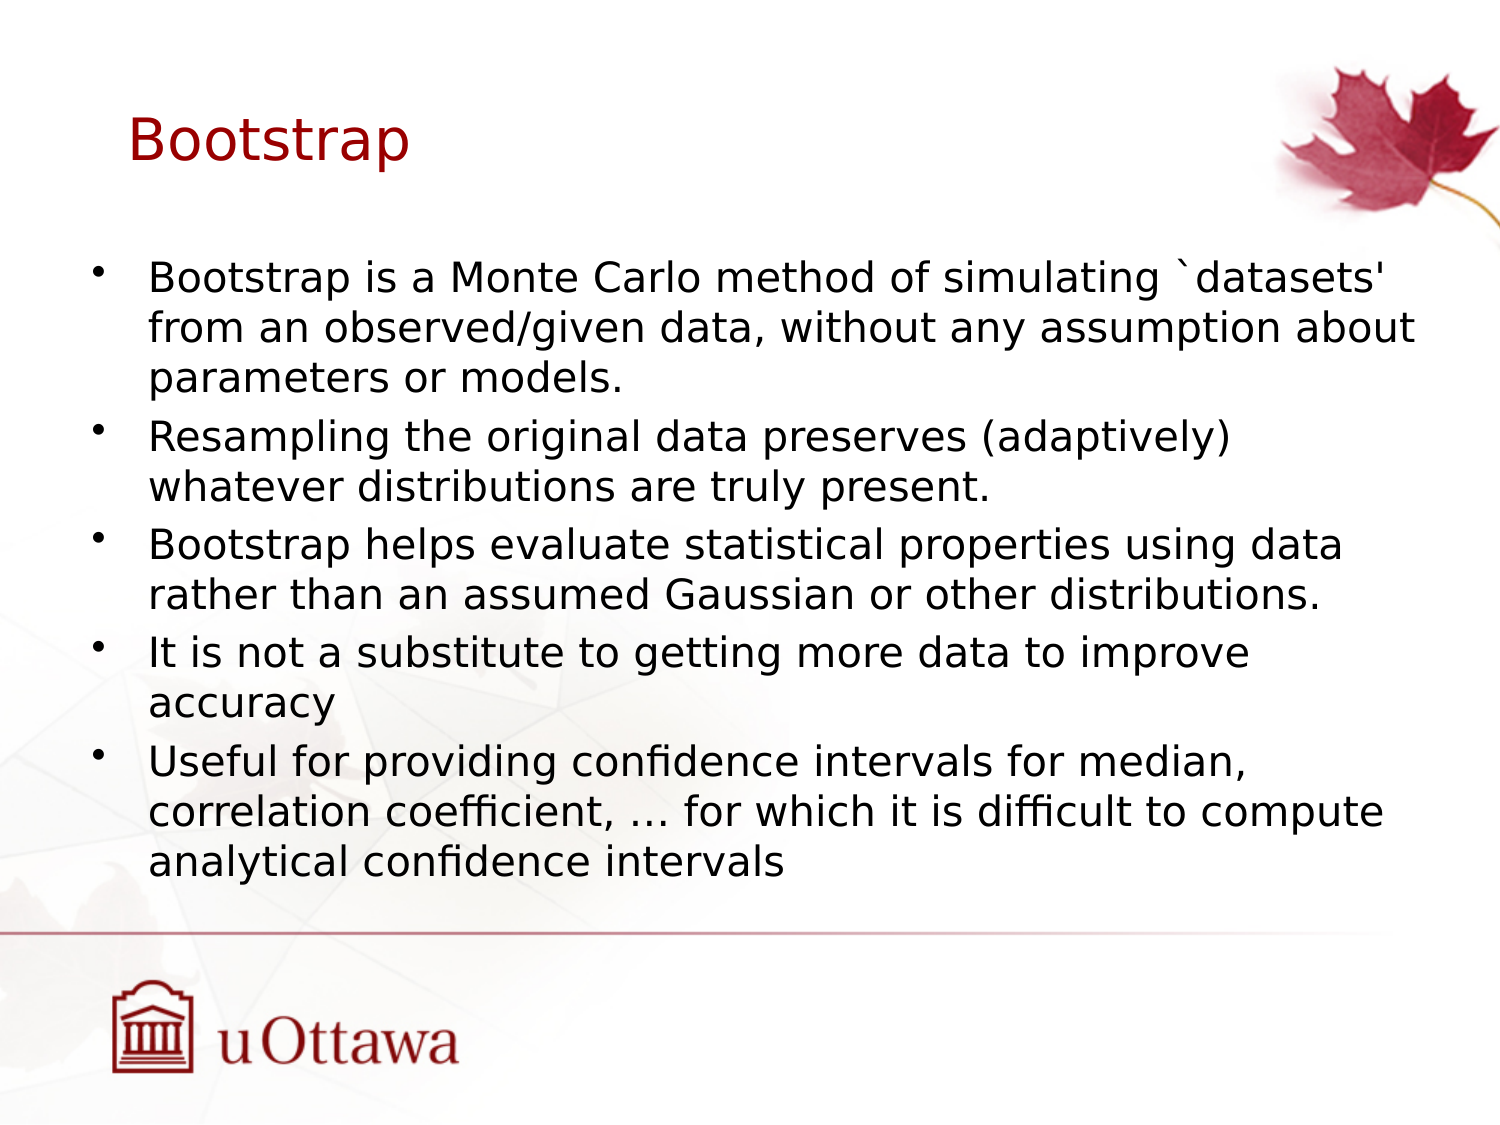

# Bootstrap
Bootstrap is a Monte Carlo method of simulating `datasets' from an observed/given data, without any assumption about parameters or models.
Resampling the original data preserves (adaptively) whatever distributions are truly present.
Bootstrap helps evaluate statistical properties using data rather than an assumed Gaussian or other distributions.
It is not a substitute to getting more data to improve accuracy
Useful for providing confidence intervals for median, correlation coefficient, … for which it is difficult to compute analytical confidence intervals